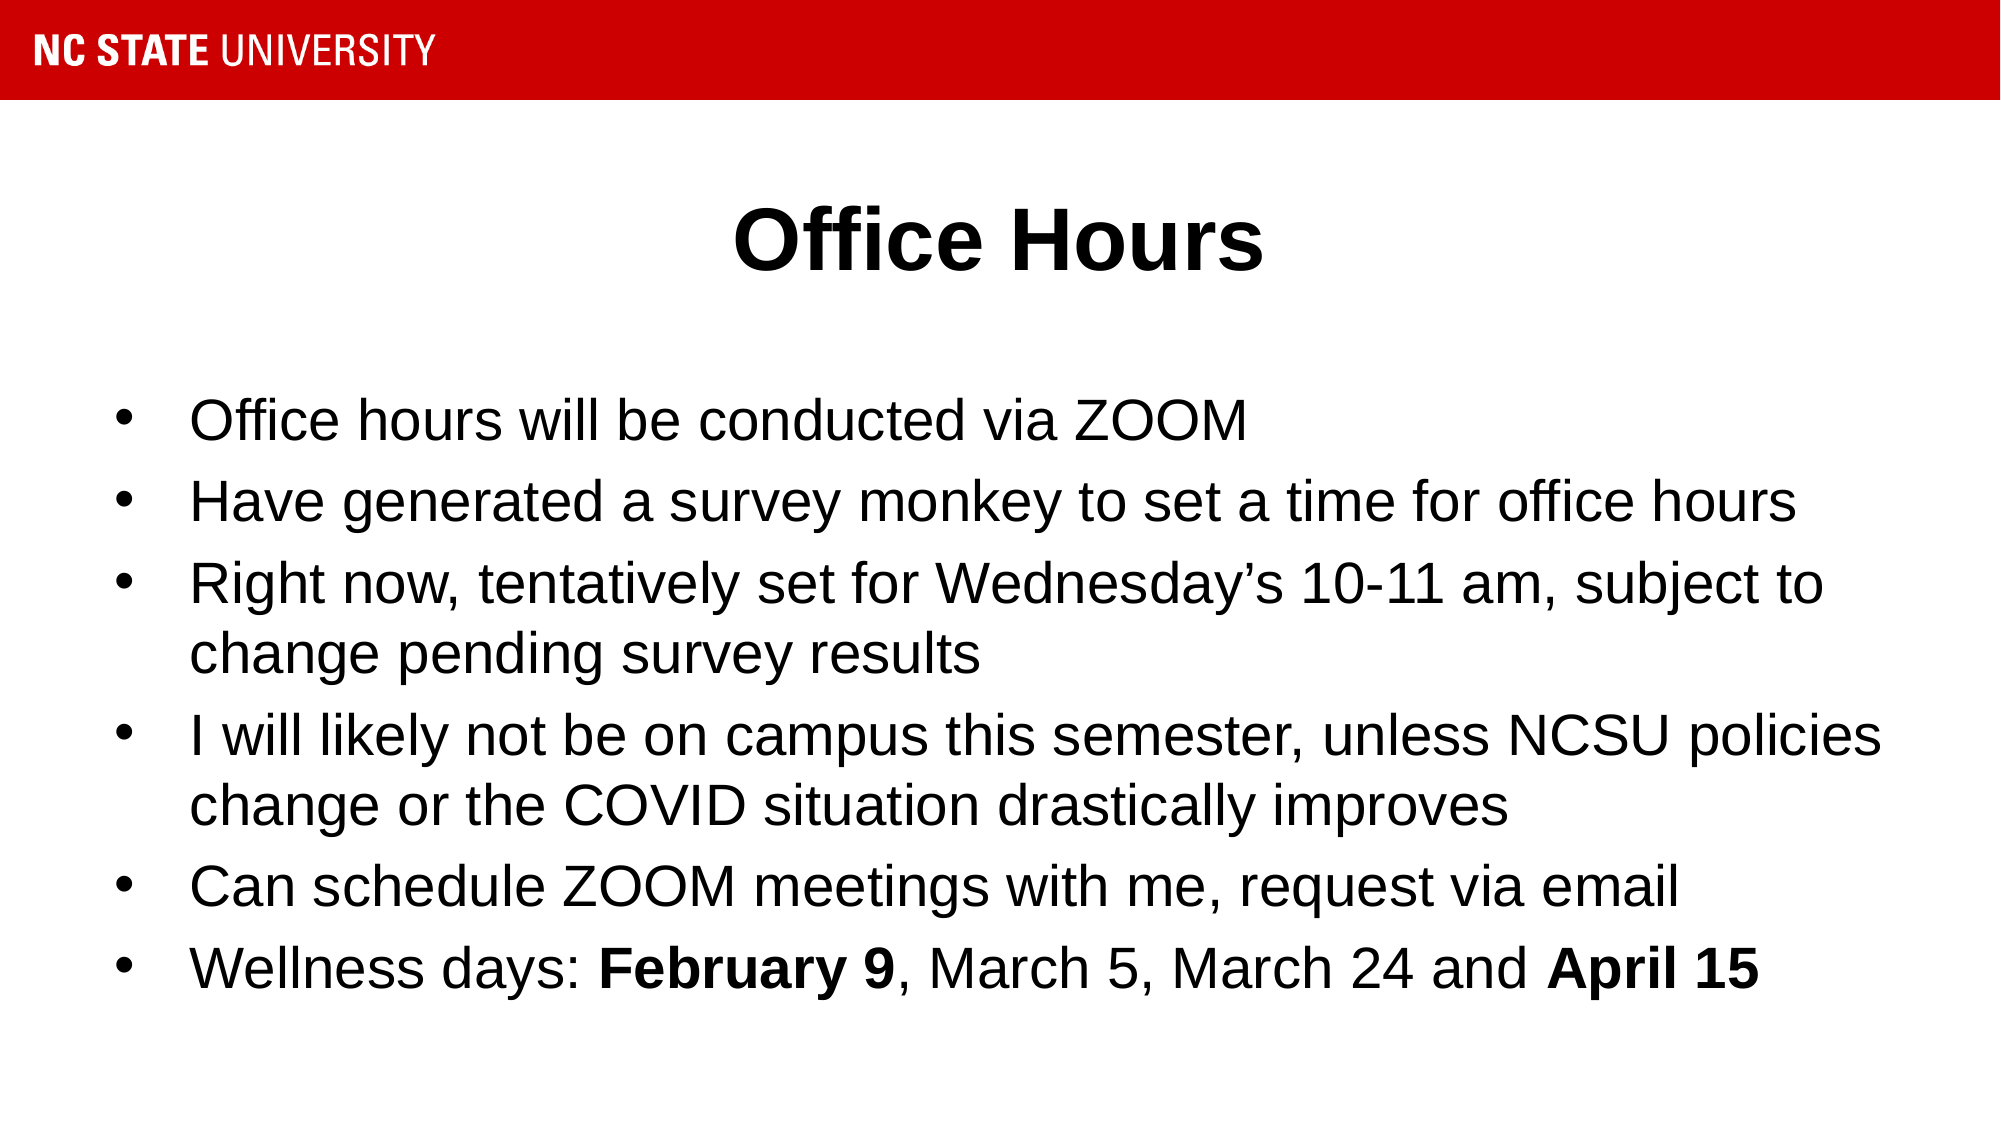

# Office Hours
Office hours will be conducted via ZOOM
Have generated a survey monkey to set a time for office hours
Right now, tentatively set for Wednesday’s 10-11 am, subject to change pending survey results
I will likely not be on campus this semester, unless NCSU policies change or the COVID situation drastically improves
Can schedule ZOOM meetings with me, request via email
Wellness days: February 9, March 5, March 24 and April 15